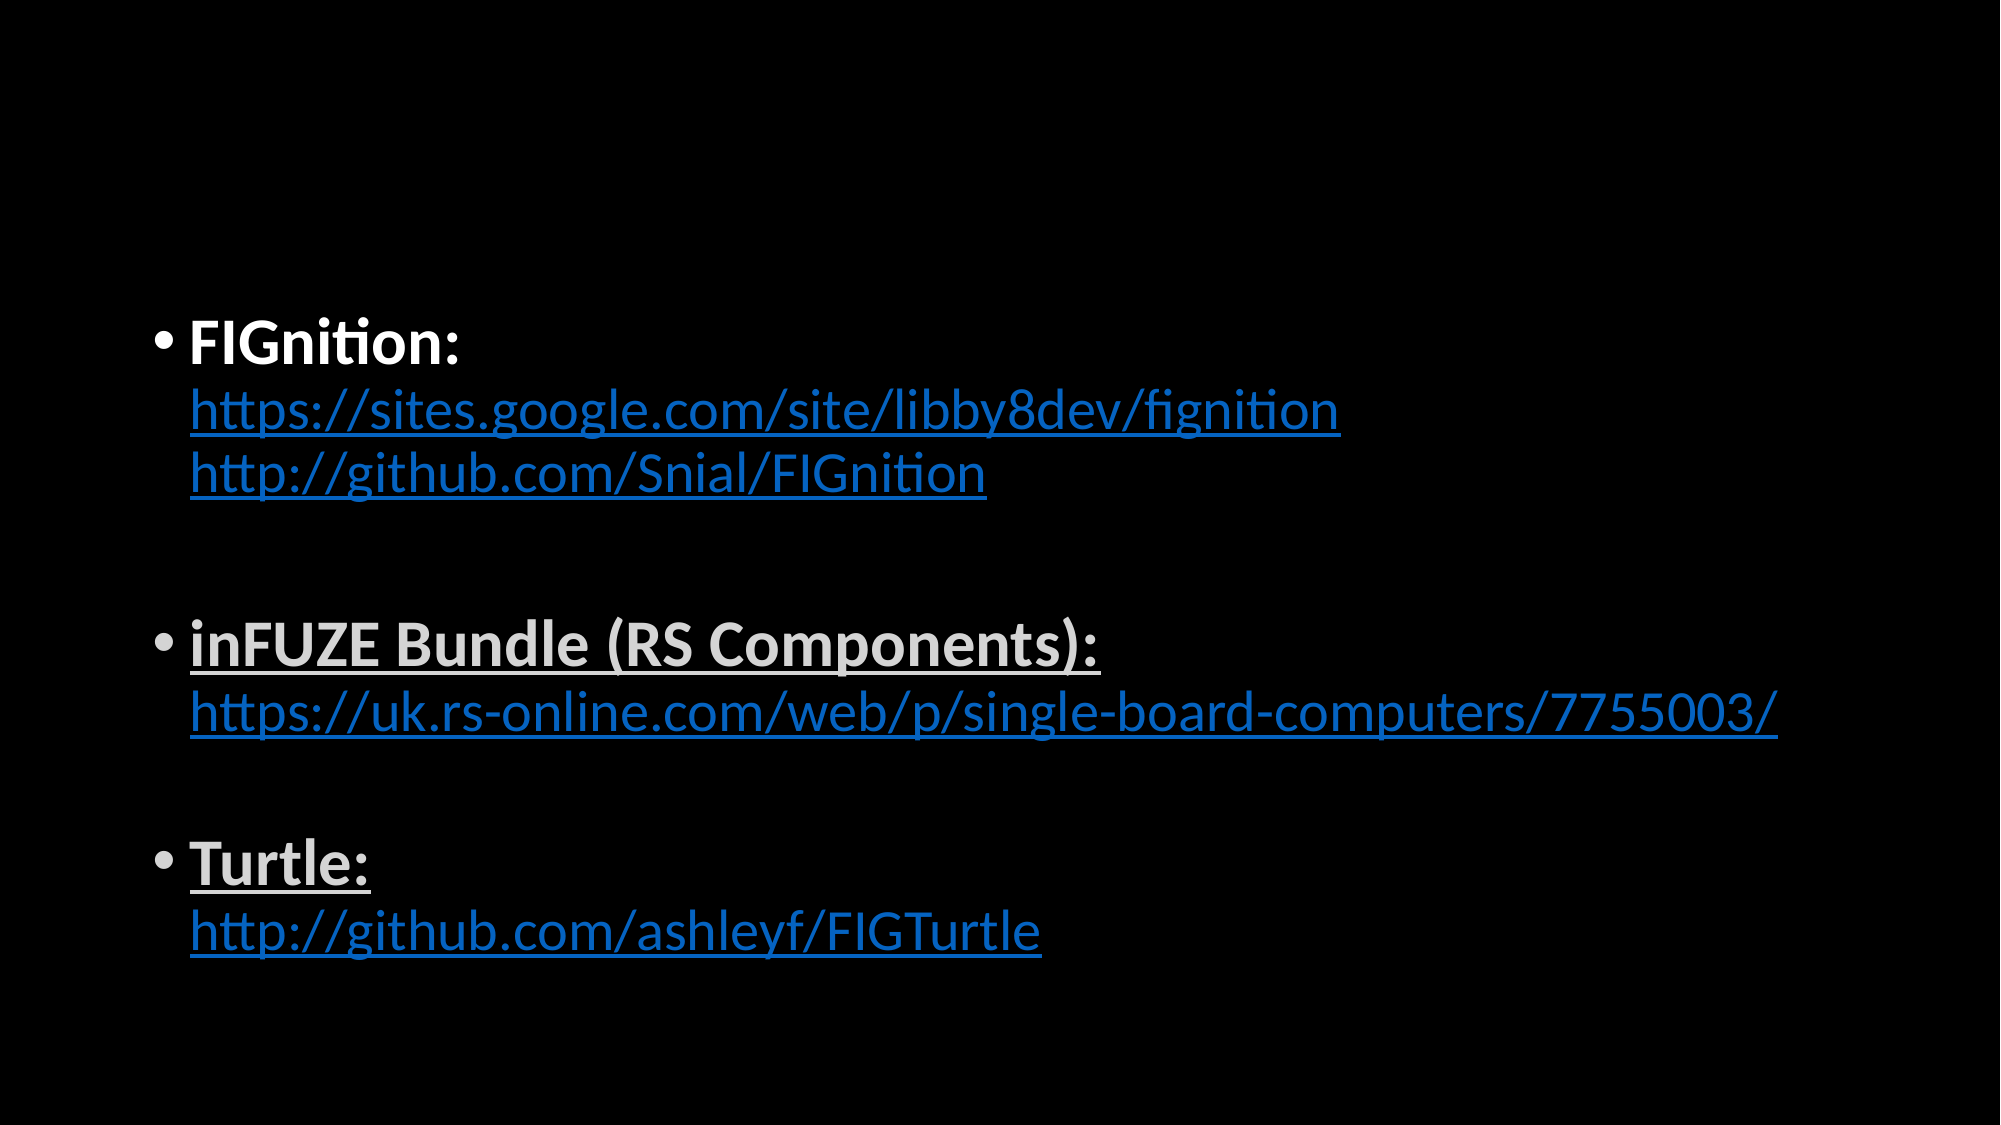

#
FIGnition:
https://sites.google.com/site/libby8dev/fignition
http://github.com/Snial/FIGnition

inFUZE Bundle (RS Components):
https://uk.rs-online.com/web/p/single-board-computers/7755003/
Turtle:
http://github.com/ashleyf/FIGTurtle